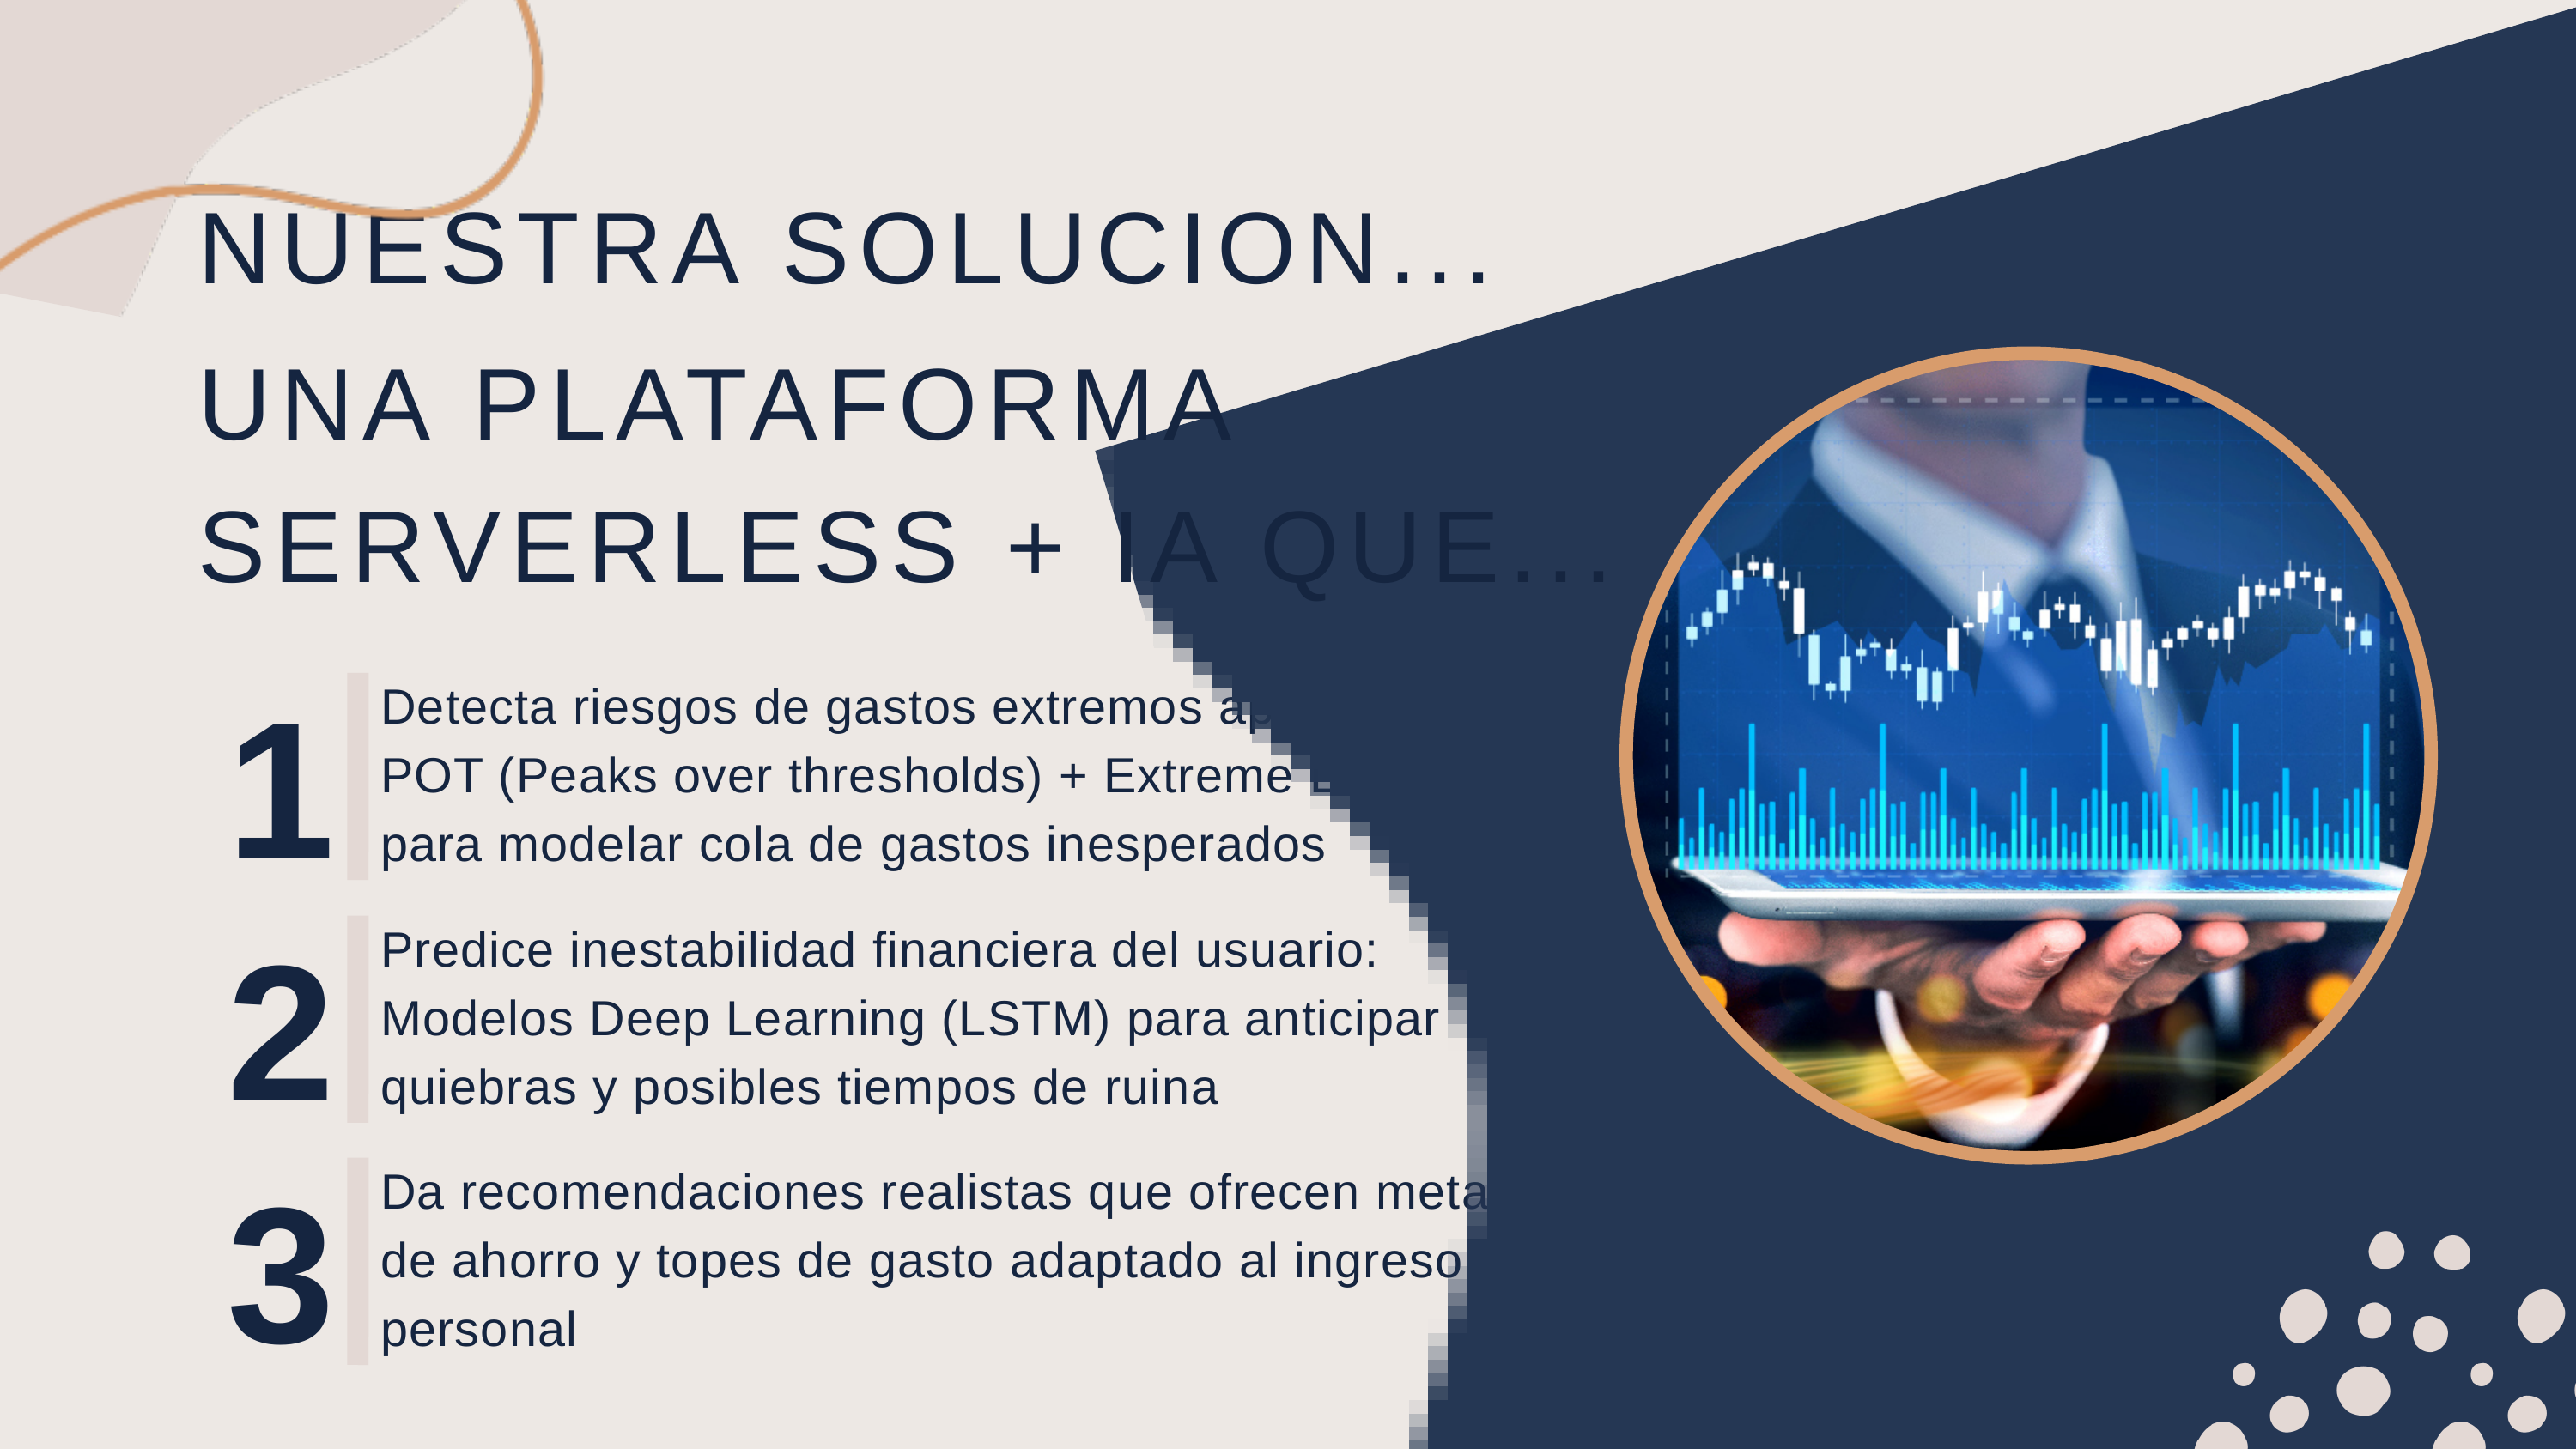

NUESTRA SOLUCION...
UNA PLATAFORMA SERVERLESS + IA QUE...

1
Detecta riesgos de gastos extremos aplicando POT (Peaks over thresholds) + Extreme Learning para modelar cola de gastos inesperados

2
Predice inestabilidad financiera del usuario: Modelos Deep Learning (LSTM) para anticipar quiebras y posibles tiempos de ruina

3
Da recomendaciones realistas que ofrecen metas de ahorro y topes de gasto adaptado al ingreso personal